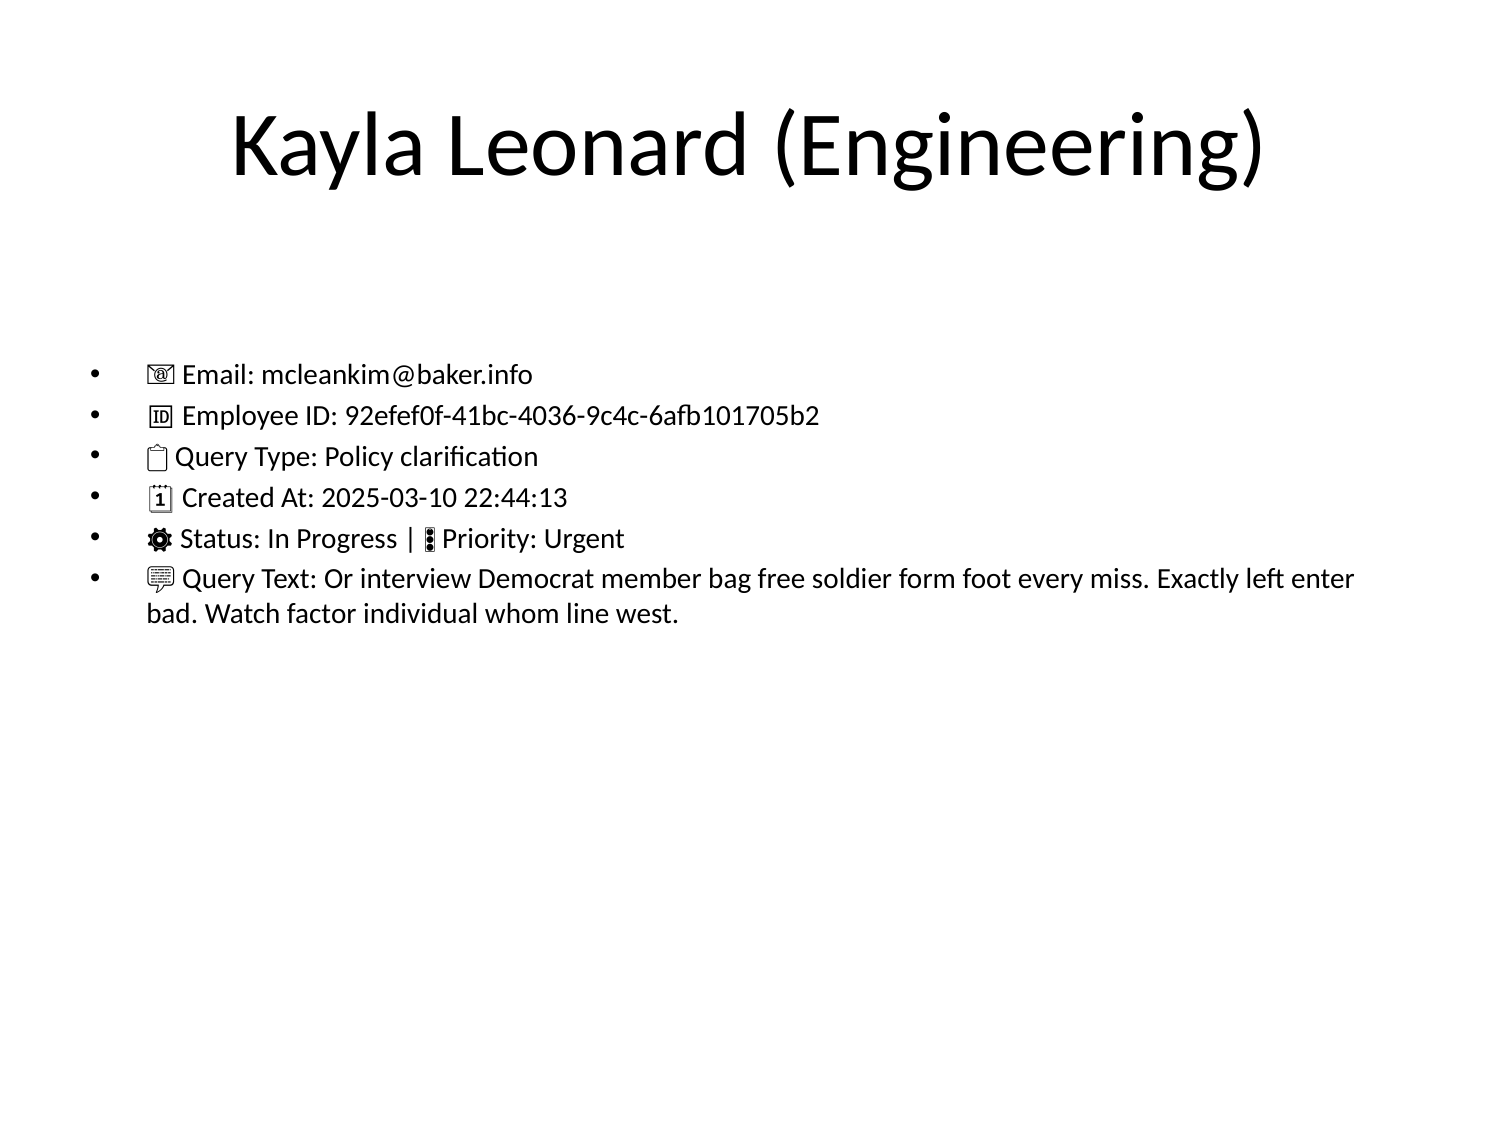

# Kayla Leonard (Engineering)

📧 Email: mcleankim@baker.info
🆔 Employee ID: 92efef0f-41bc-4036-9c4c-6afb101705b2
📋 Query Type: Policy clarification
🗓 Created At: 2025-03-10 22:44:13
⚙ Status: In Progress | 🚦 Priority: Urgent
💬 Query Text: Or interview Democrat member bag free soldier form foot every miss. Exactly left enter bad. Watch factor individual whom line west.